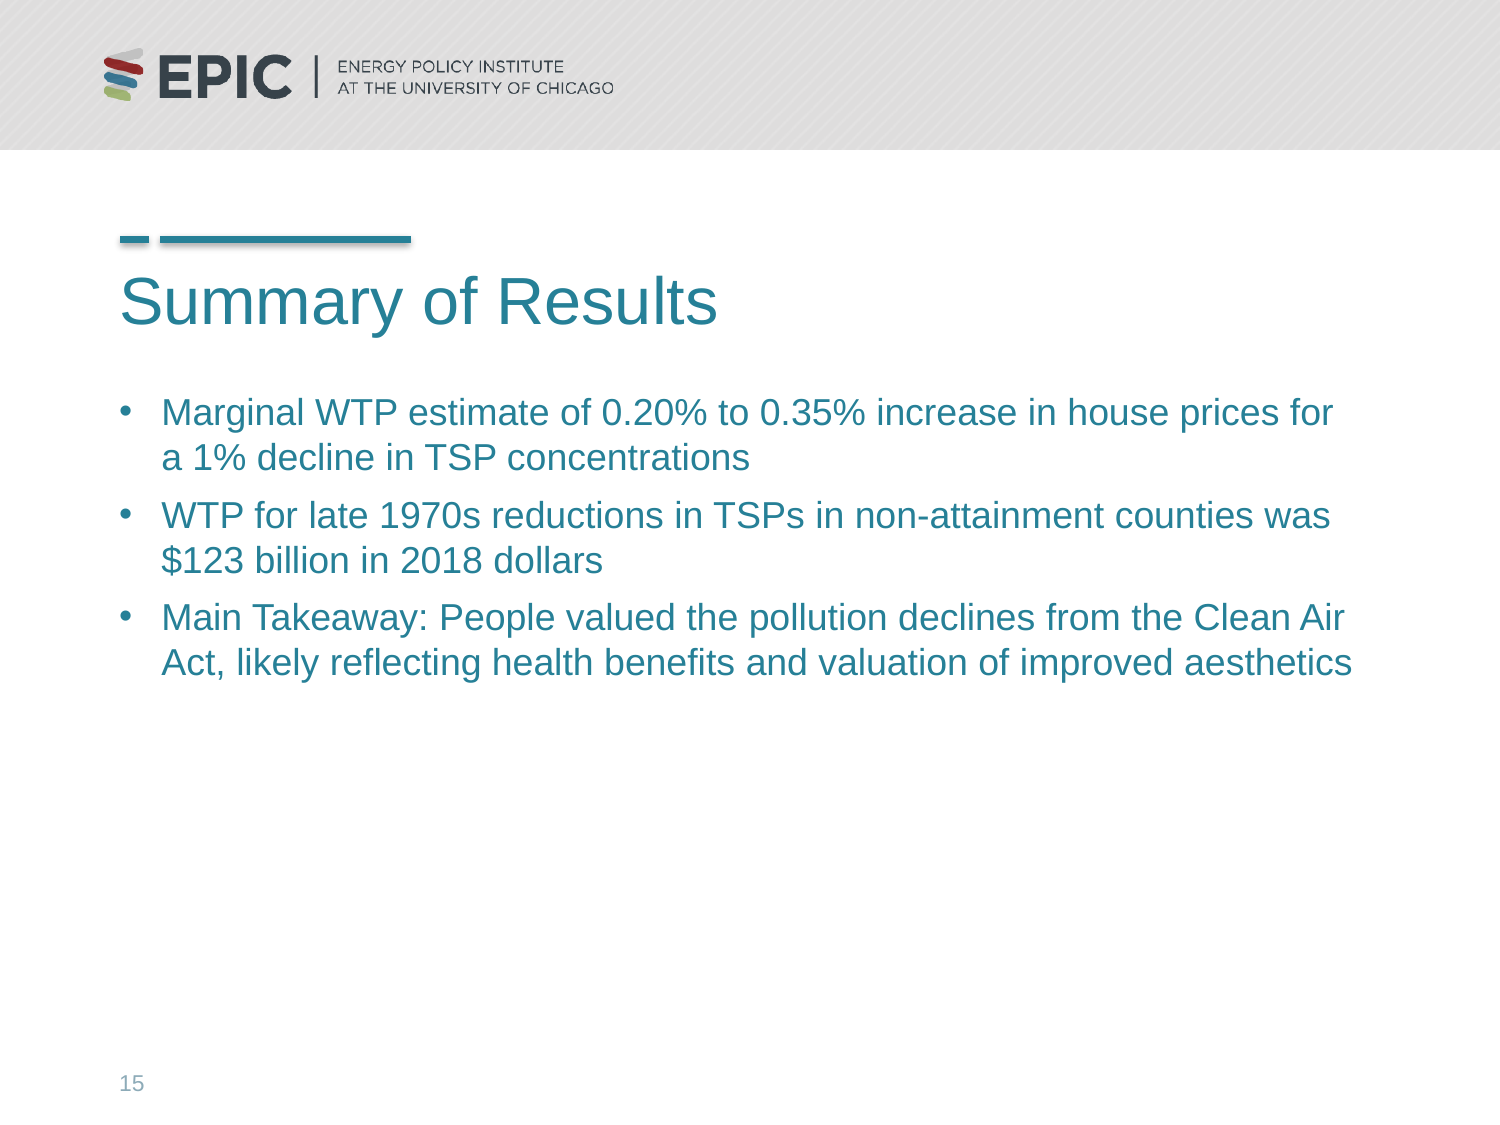

# Summary of Results
Marginal WTP estimate of 0.20% to 0.35% increase in house prices for a 1% decline in TSP concentrations
WTP for late 1970s reductions in TSPs in non-attainment counties was $123 billion in 2018 dollars
Main Takeaway: People valued the pollution declines from the Clean Air Act, likely reflecting health benefits and valuation of improved aesthetics
15